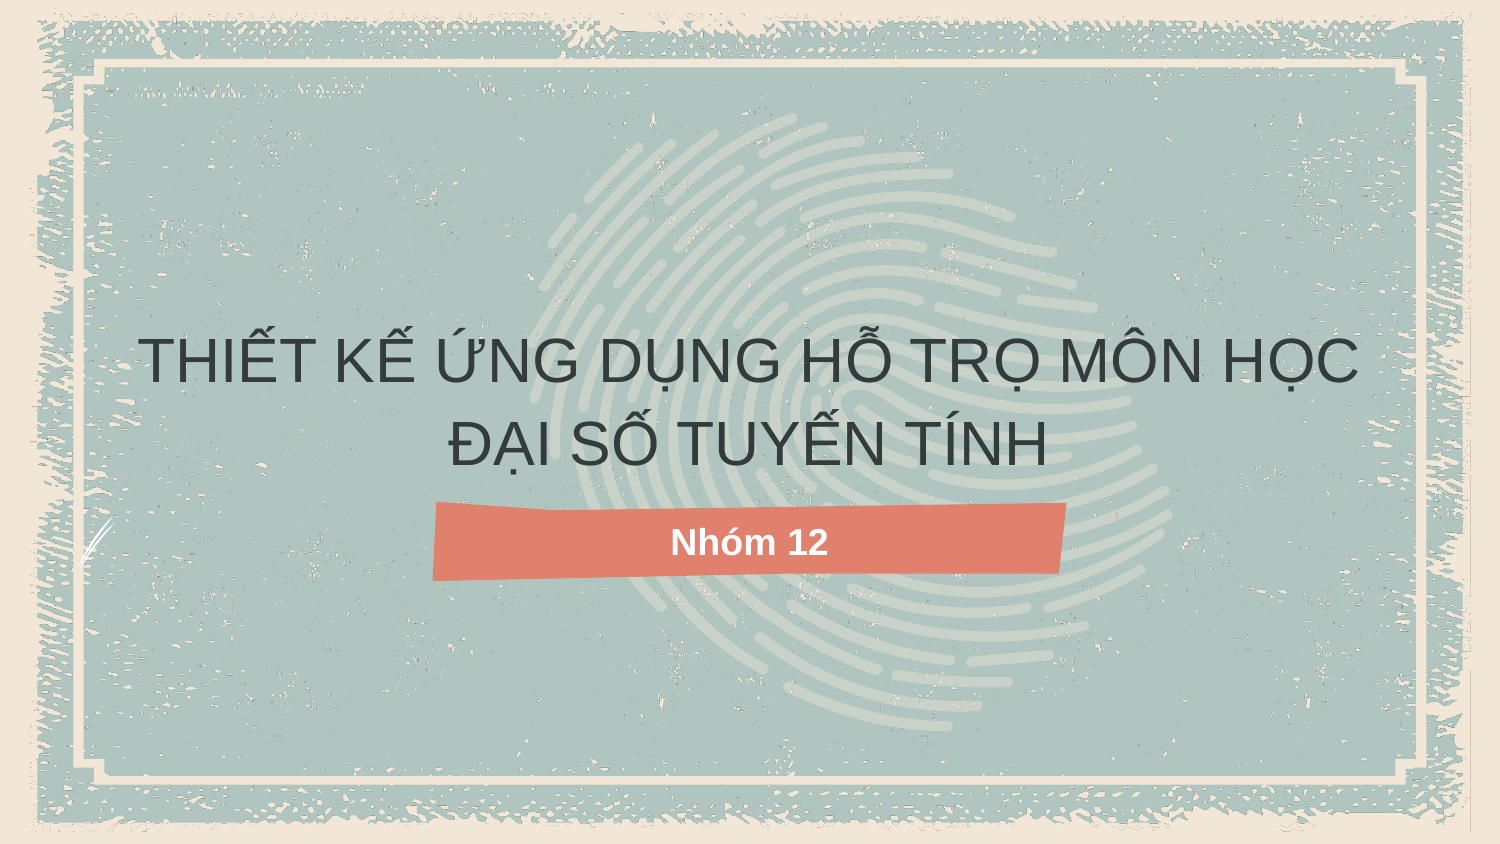

# THIẾT KẾ ỨNG DỤNG HỖ TRỌ MÔN HỌC ĐẠI SỐ TUYẾN TÍNH

Nhóm 12